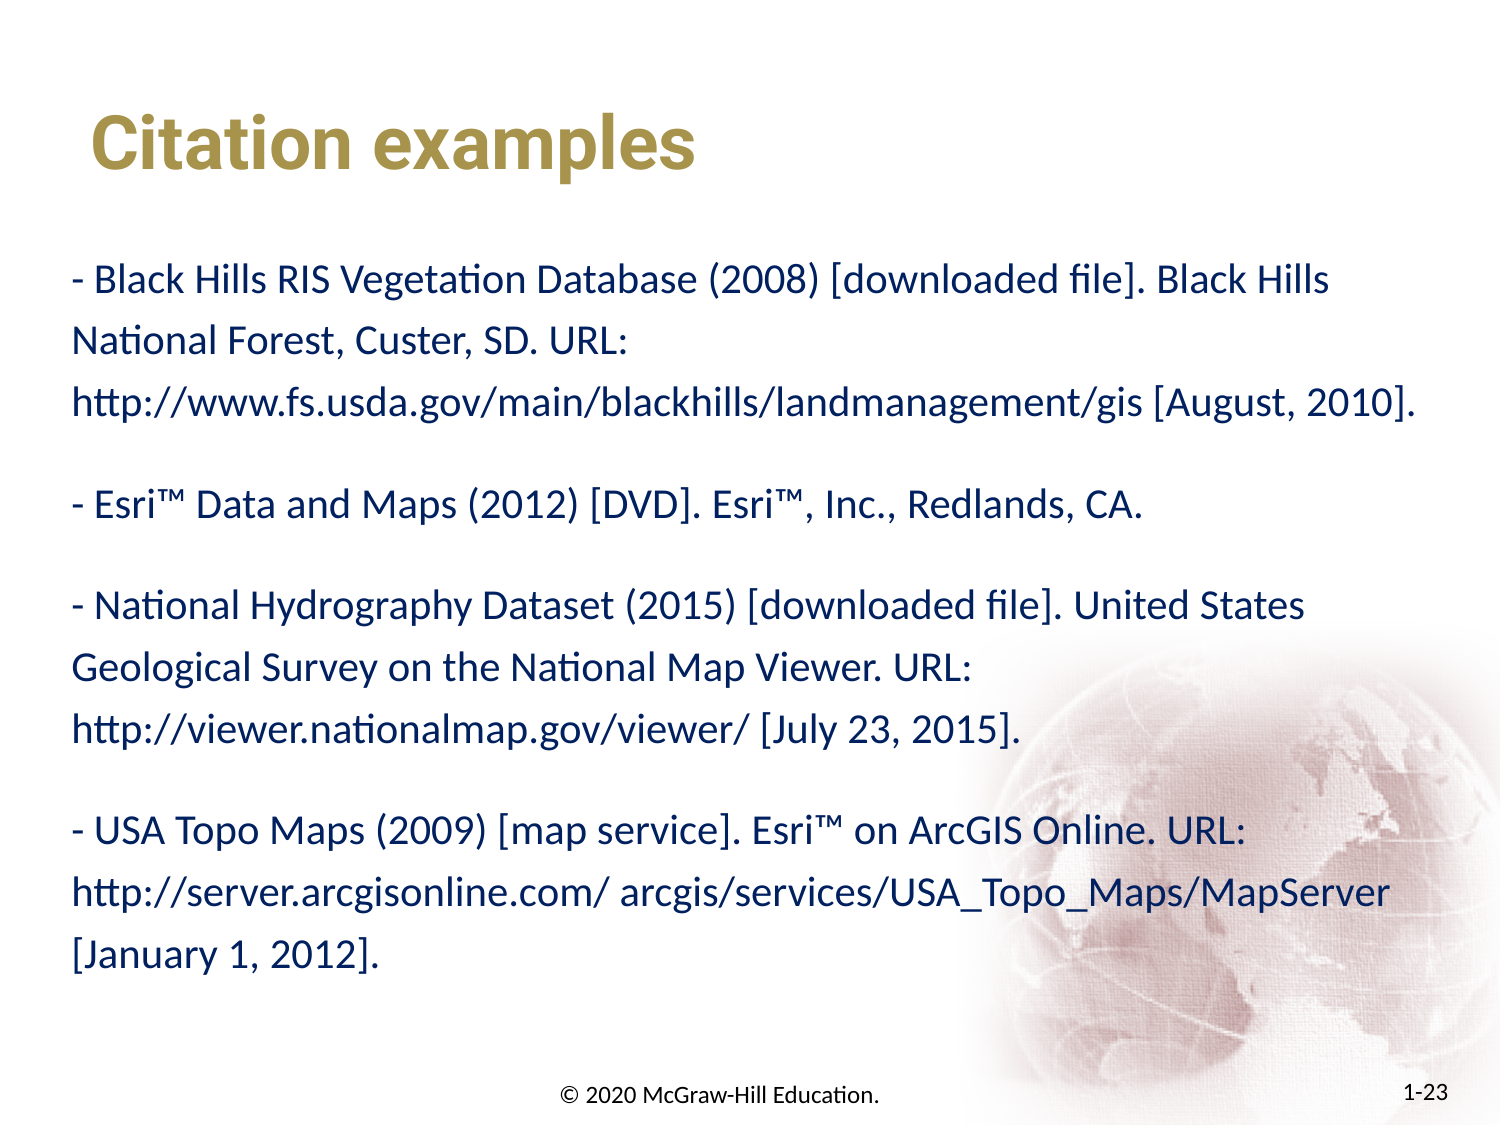

# Citation examples
- Black Hills RIS Vegetation Database (2008) [downloaded file]. Black Hills National Forest, Custer, SD. URL: http://www.fs.usda.gov/main/blackhills/landmanagement/gis [August, 2010].
- Esri™ Data and Maps (2012) [DVD]. Esri™, Inc., Redlands, CA.
- National Hydrography Dataset (2015) [downloaded file]. United States Geological Survey on the National Map Viewer. URL: http://viewer.nationalmap.gov/viewer/ [July 23, 2015].
- USA Topo Maps (2009) [map service]. Esri™ on ArcGIS Online. URL: http://server.arcgisonline.com/ arcgis/services/USA_Topo_Maps/MapServer [January 1, 2012].